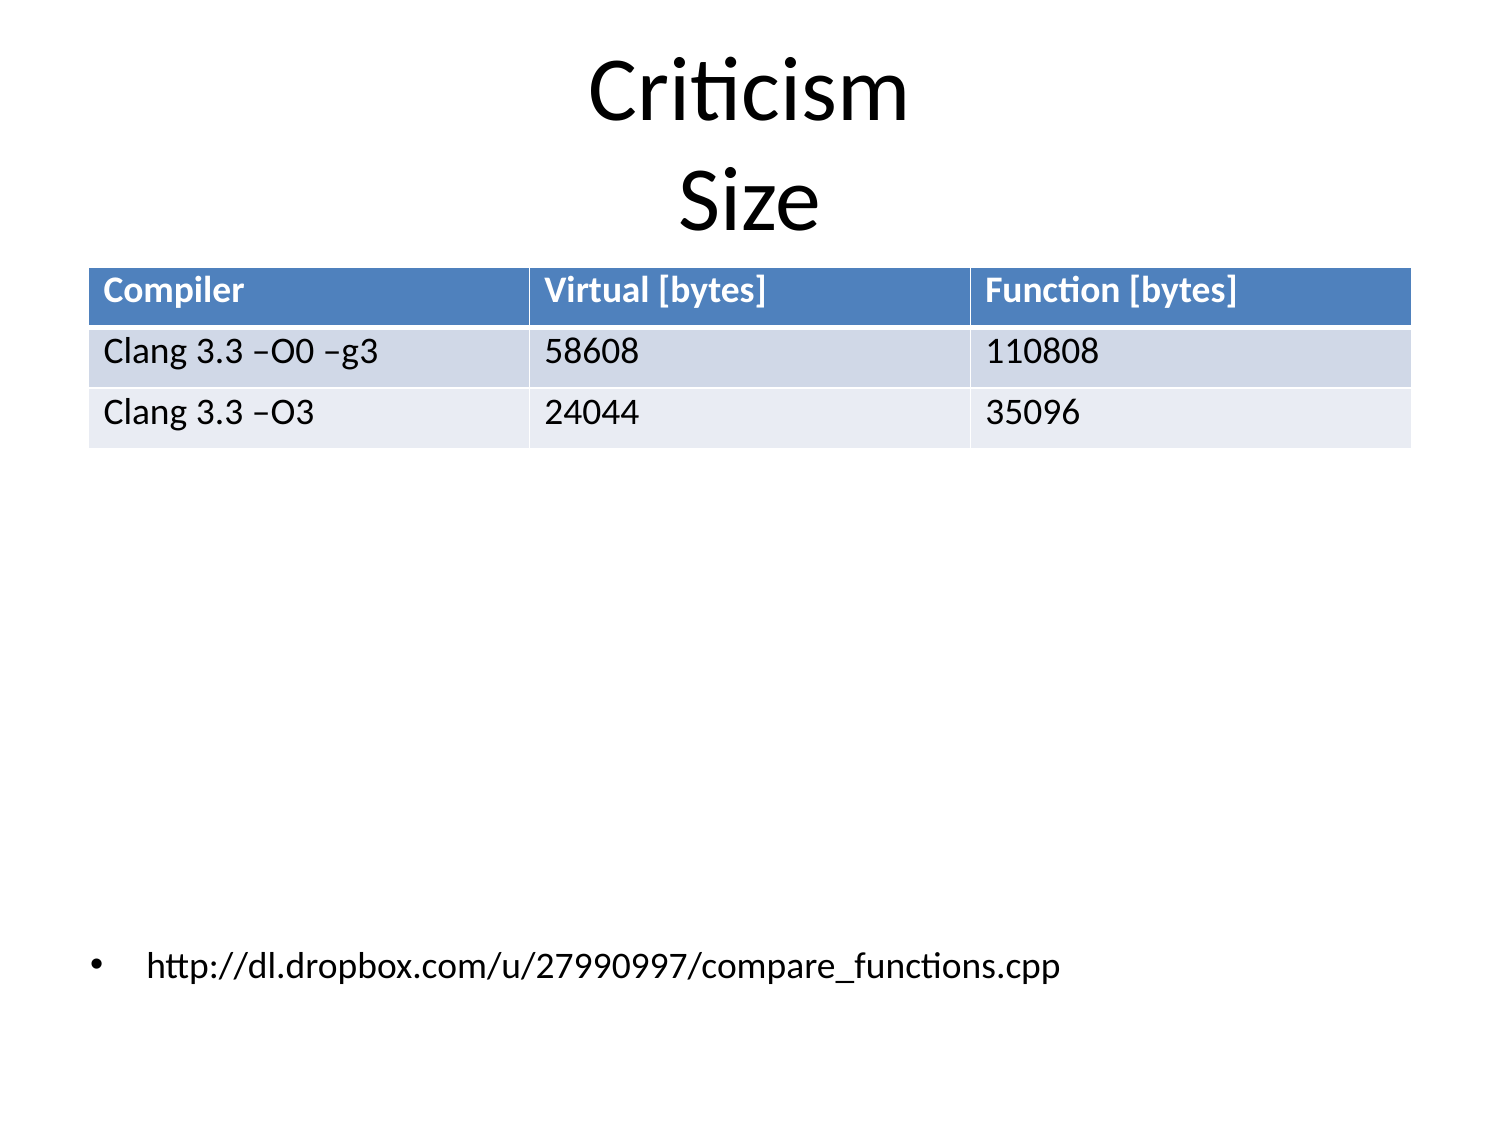

# Criticism Size

http://dl.dropbox.com/u/27990997/compare_functions.cpp
| Compiler | Virtual [bytes] | Function [bytes] |
| --- | --- | --- |
| Clang 3.3 –O0 –g3 | 58608 | 110808 |
| Clang 3.3 –O3 | 24044 | 35096 |